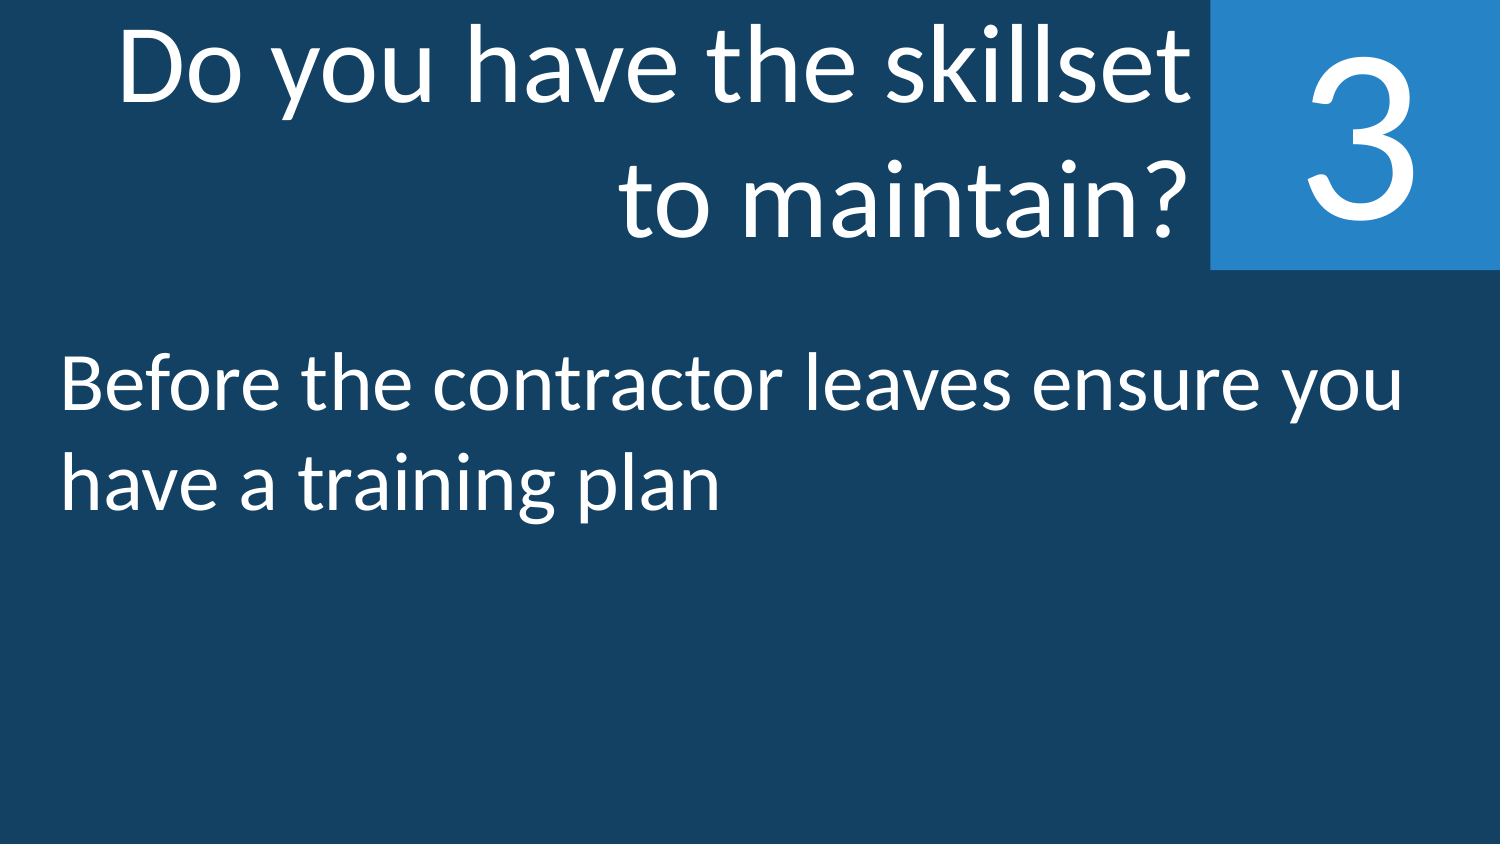

Do you have the skillset to maintain?
3
Before the contractor leaves ensure you have a training plan